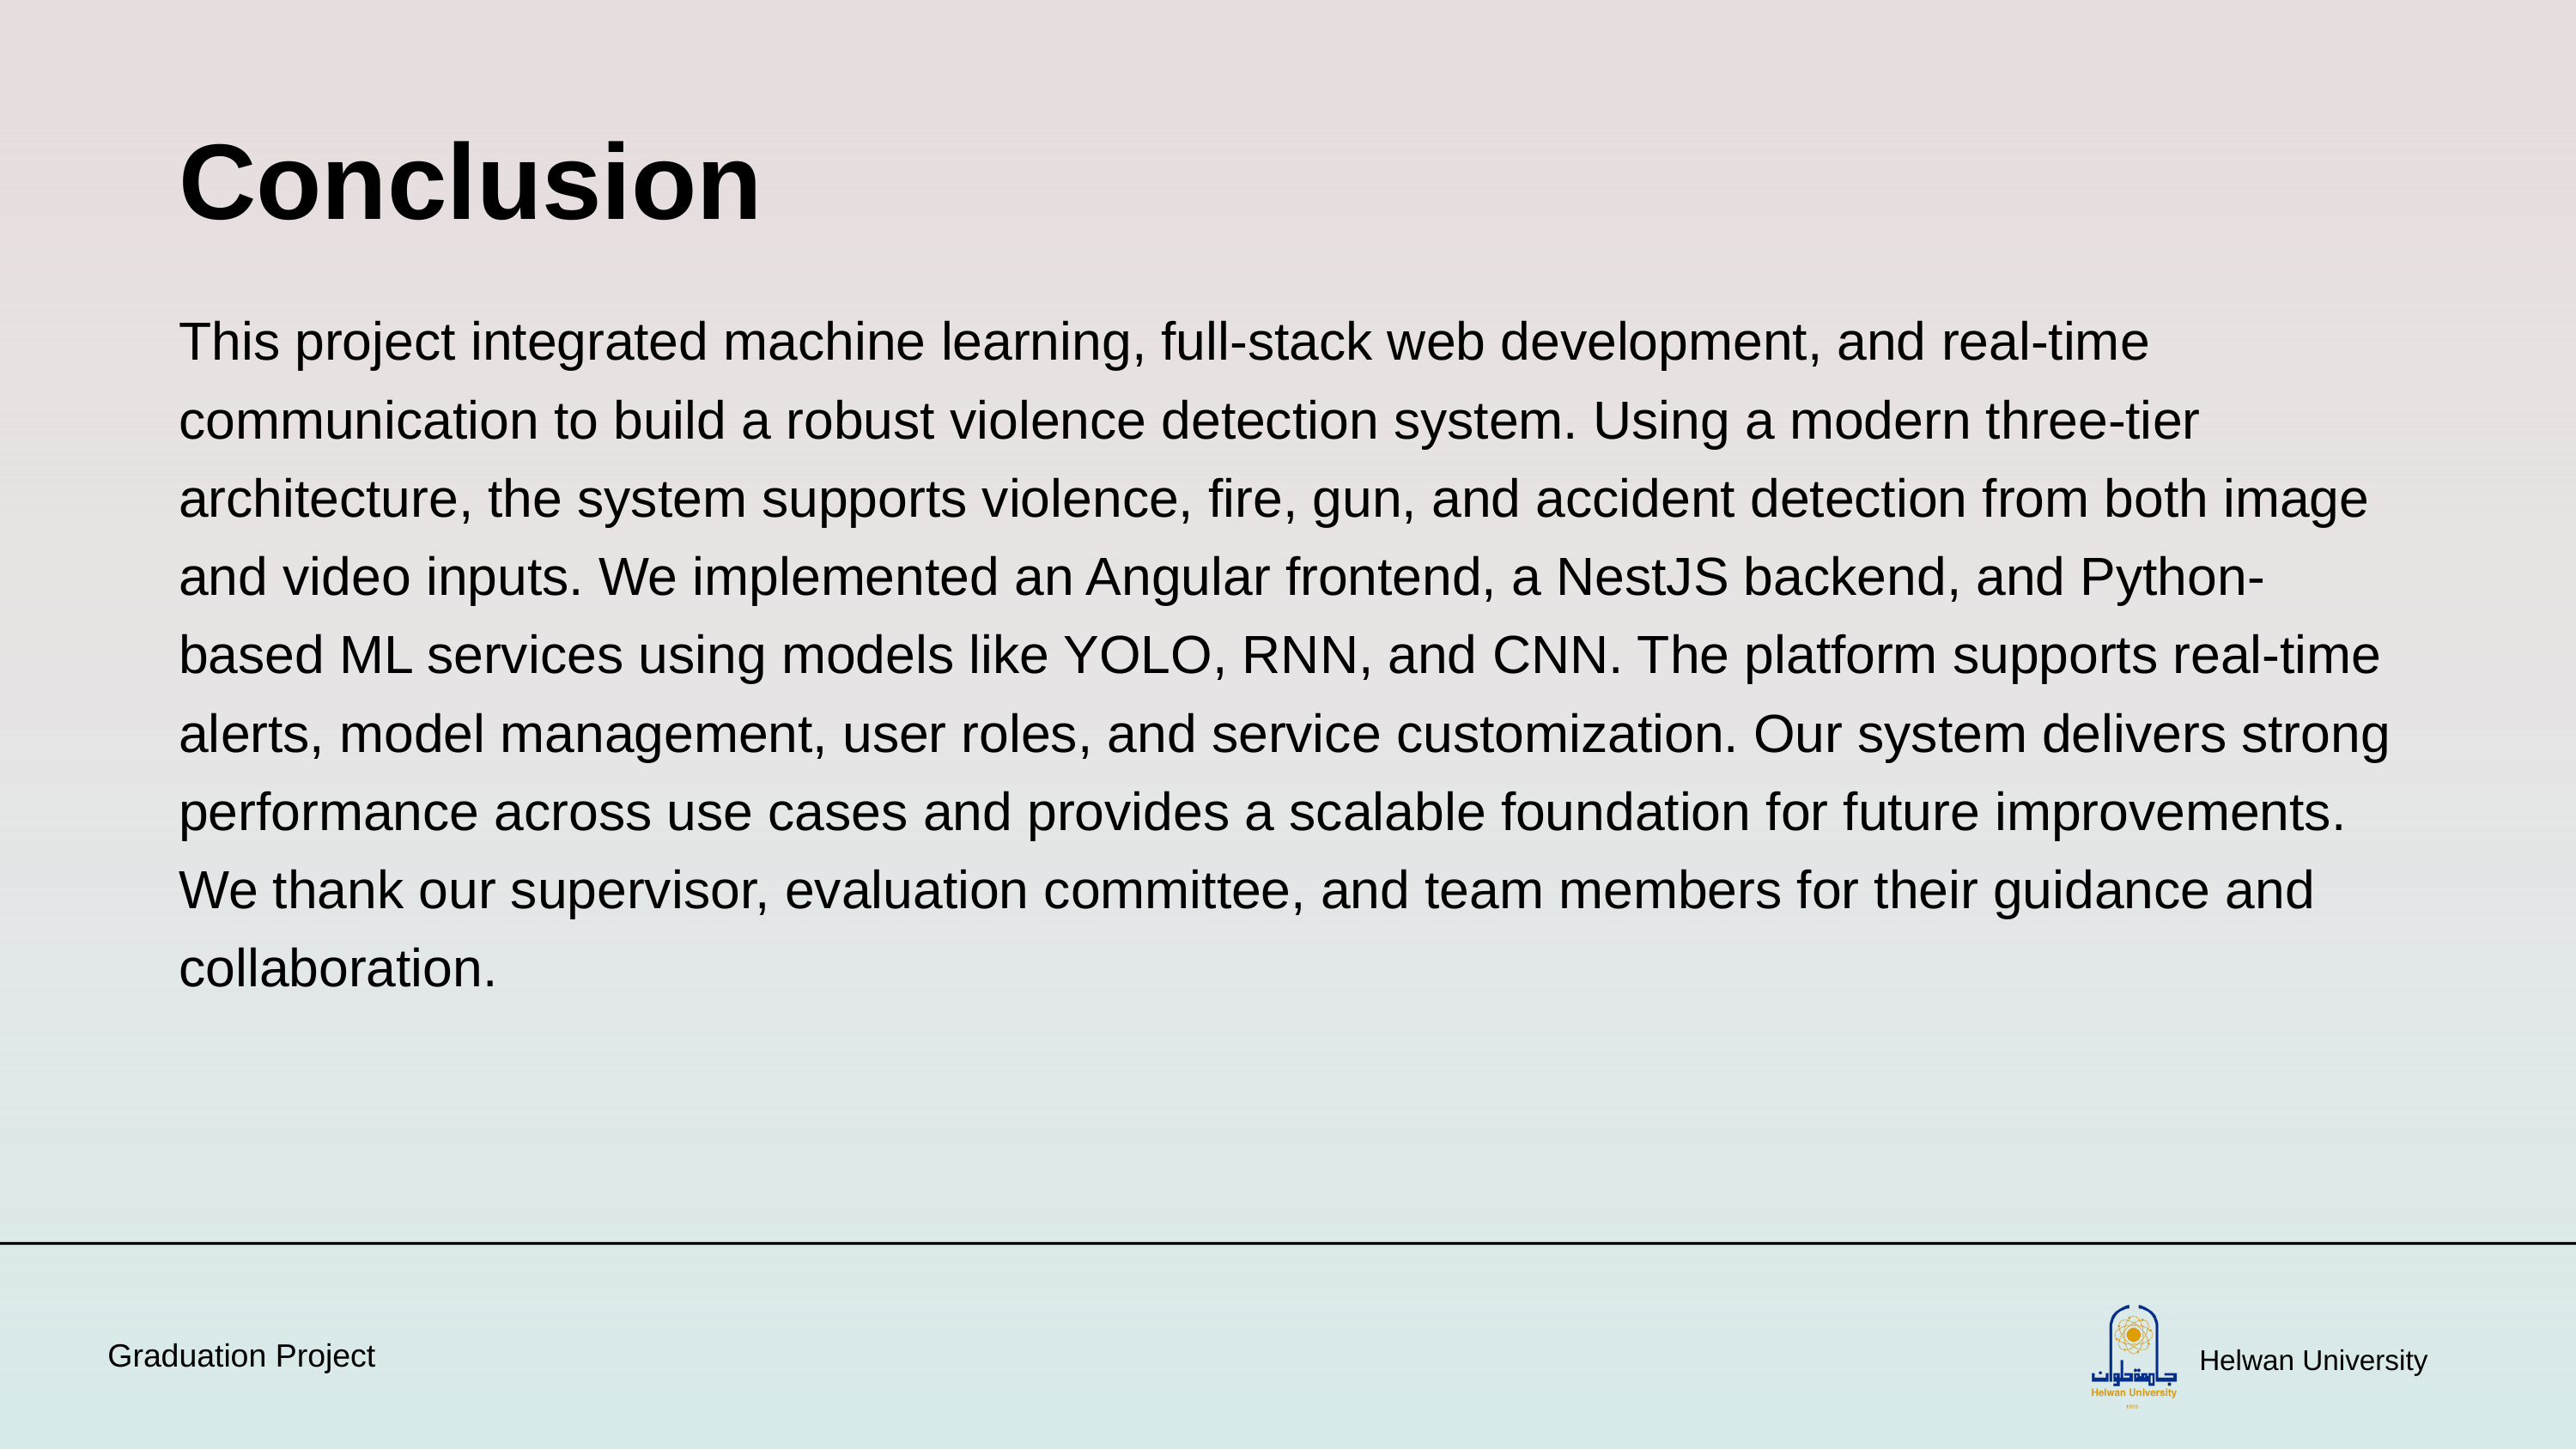

Conclusion
This project integrated machine learning, full-stack web development, and real-time communication to build a robust violence detection system. Using a modern three-tier architecture, the system supports violence, fire, gun, and accident detection from both image and video inputs. We implemented an Angular frontend, a NestJS backend, and Python-based ML services using models like YOLO, RNN, and CNN. The platform supports real-time alerts, model management, user roles, and service customization. Our system delivers strong performance across use cases and provides a scalable foundation for future improvements.
We thank our supervisor, evaluation committee, and team members for their guidance and collaboration.

Helwan University
Graduation Project